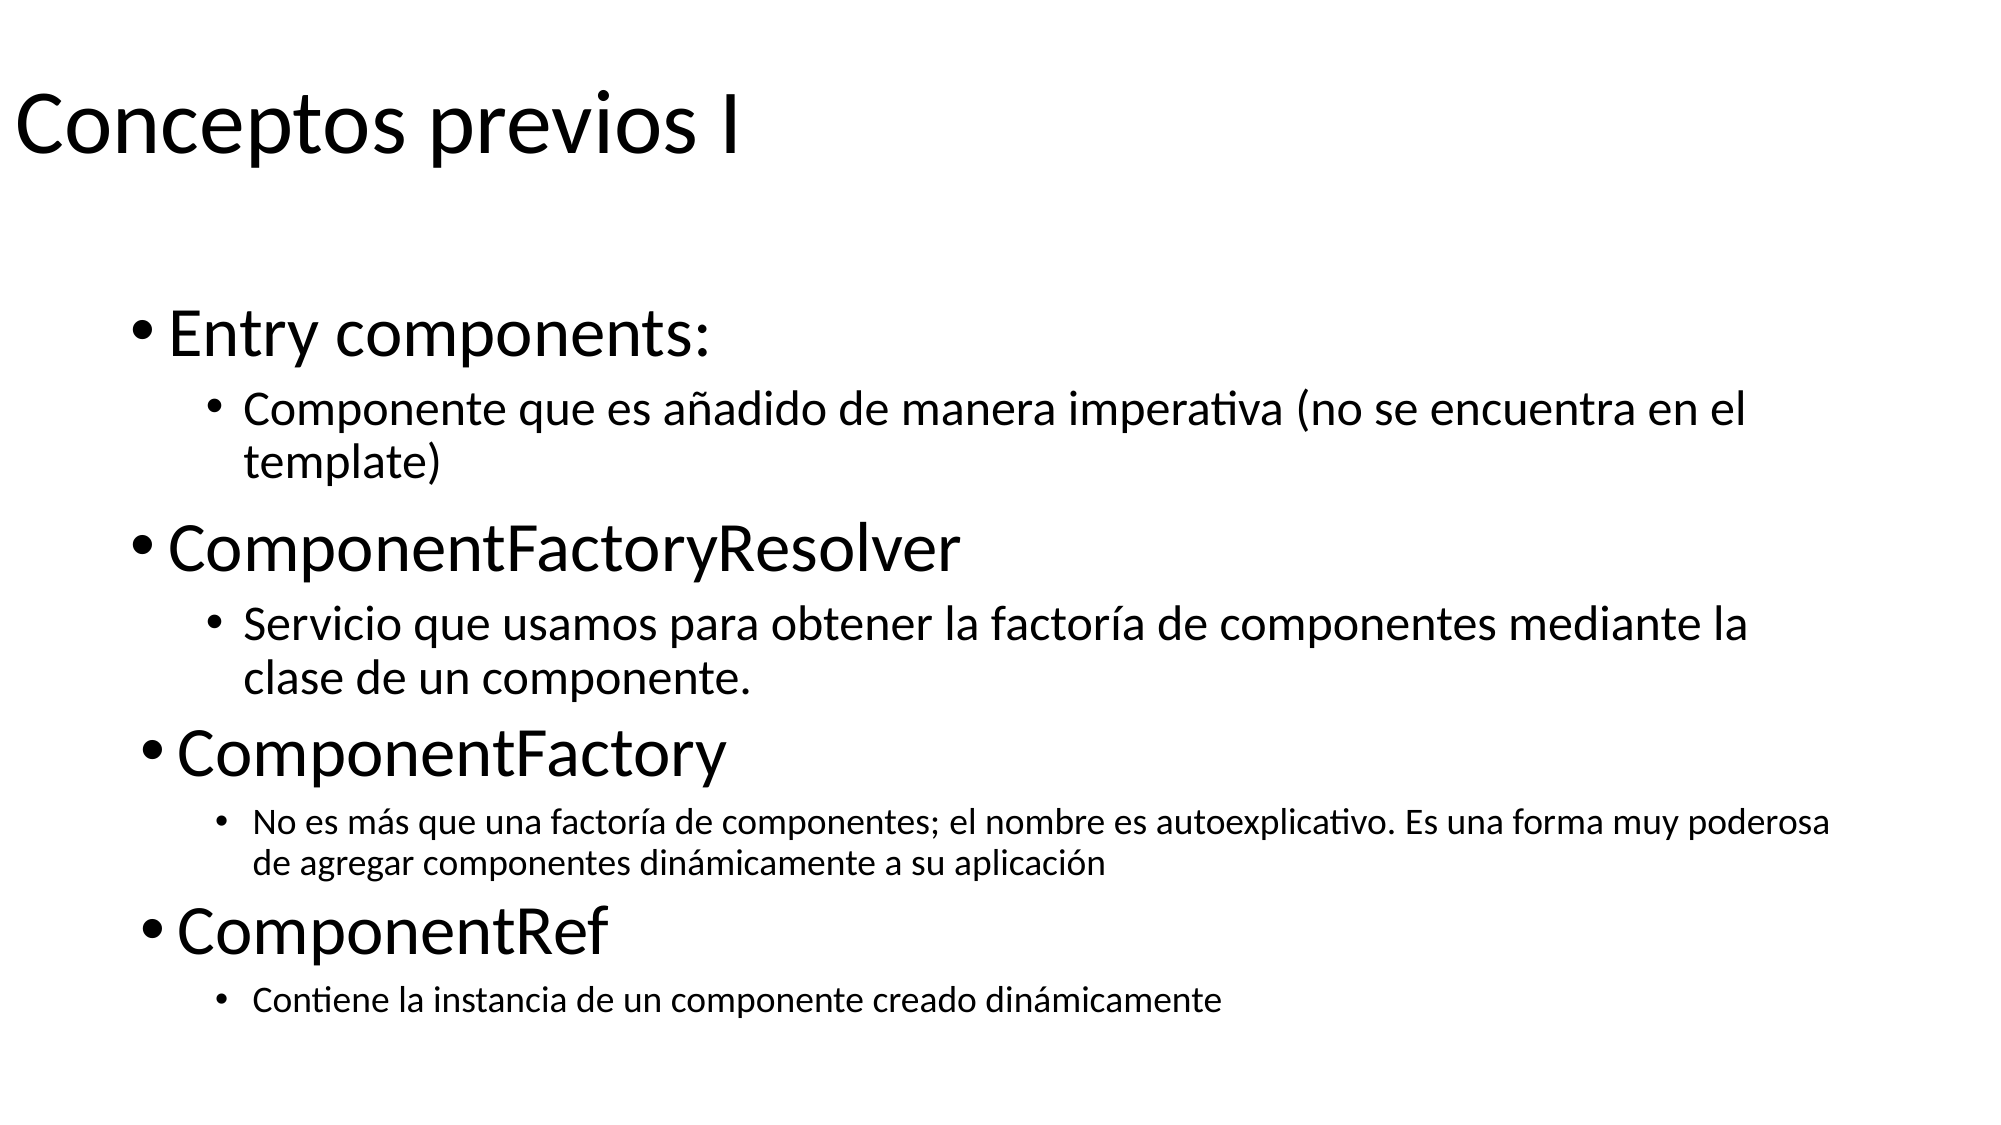

# Conceptos previos I
Entry components:
Componente que es añadido de manera imperativa (no se encuentra en el template)
ComponentFactoryResolver
Servicio que usamos para obtener la factoría de componentes mediante la clase de un componente.
ComponentFactory
No es más que una factoría de componentes; el nombre es autoexplicativo. Es una forma muy poderosa de agregar componentes dinámicamente a su aplicación
ComponentRef
Contiene la instancia de un componente creado dinámicamente